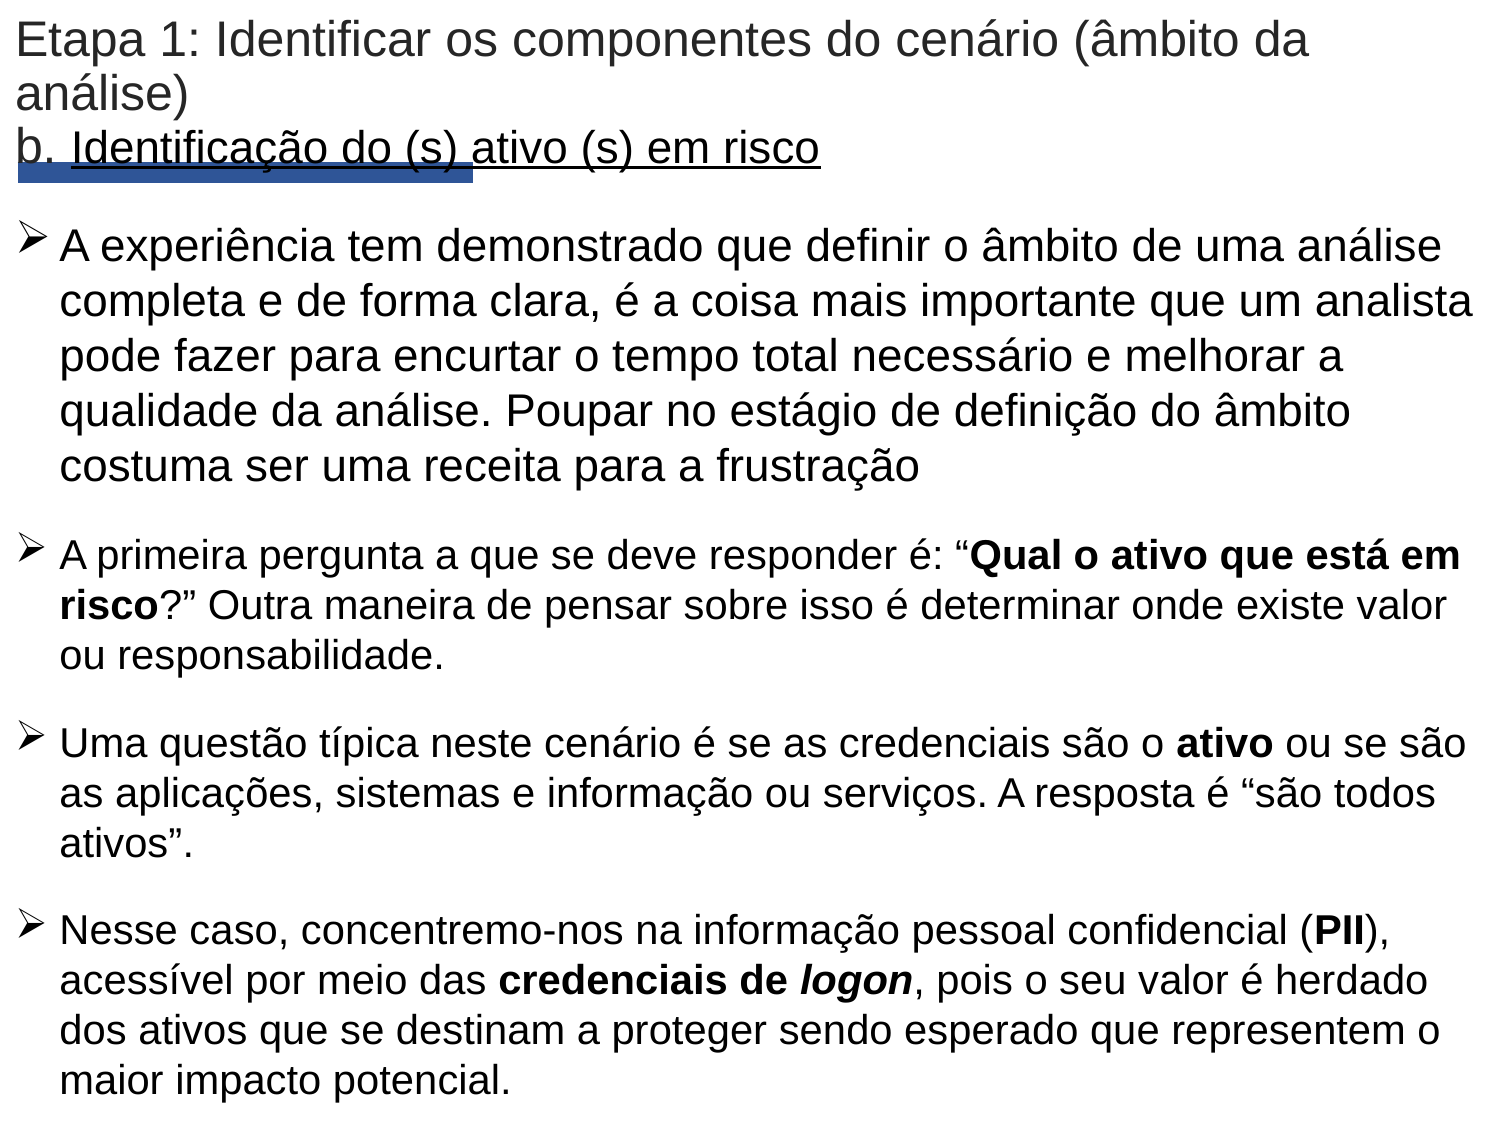

# Etapa 1: Identificar os componentes do cenário (âmbito da análise) b. Identificação do (s) ativo (s) em risco
A experiência tem demonstrado que definir o âmbito de uma análise completa e de forma clara, é a coisa mais importante que um analista pode fazer para encurtar o tempo total necessário e melhorar a qualidade da análise. Poupar no estágio de definição do âmbito costuma ser uma receita para a frustração
A primeira pergunta a que se deve responder é: “Qual o ativo que está em risco?” Outra maneira de pensar sobre isso é determinar onde existe valor ou responsabilidade.
Uma questão típica neste cenário é se as credenciais são o ativo ou se são as aplicações, sistemas e informação ou serviços. A resposta é “são todos ativos”.
Nesse caso, concentremo-nos na informação pessoal confidencial (PII), acessível por meio das credenciais de logon, pois o seu valor é herdado dos ativos que se destinam a proteger sendo esperado que representem o maior impacto potencial.